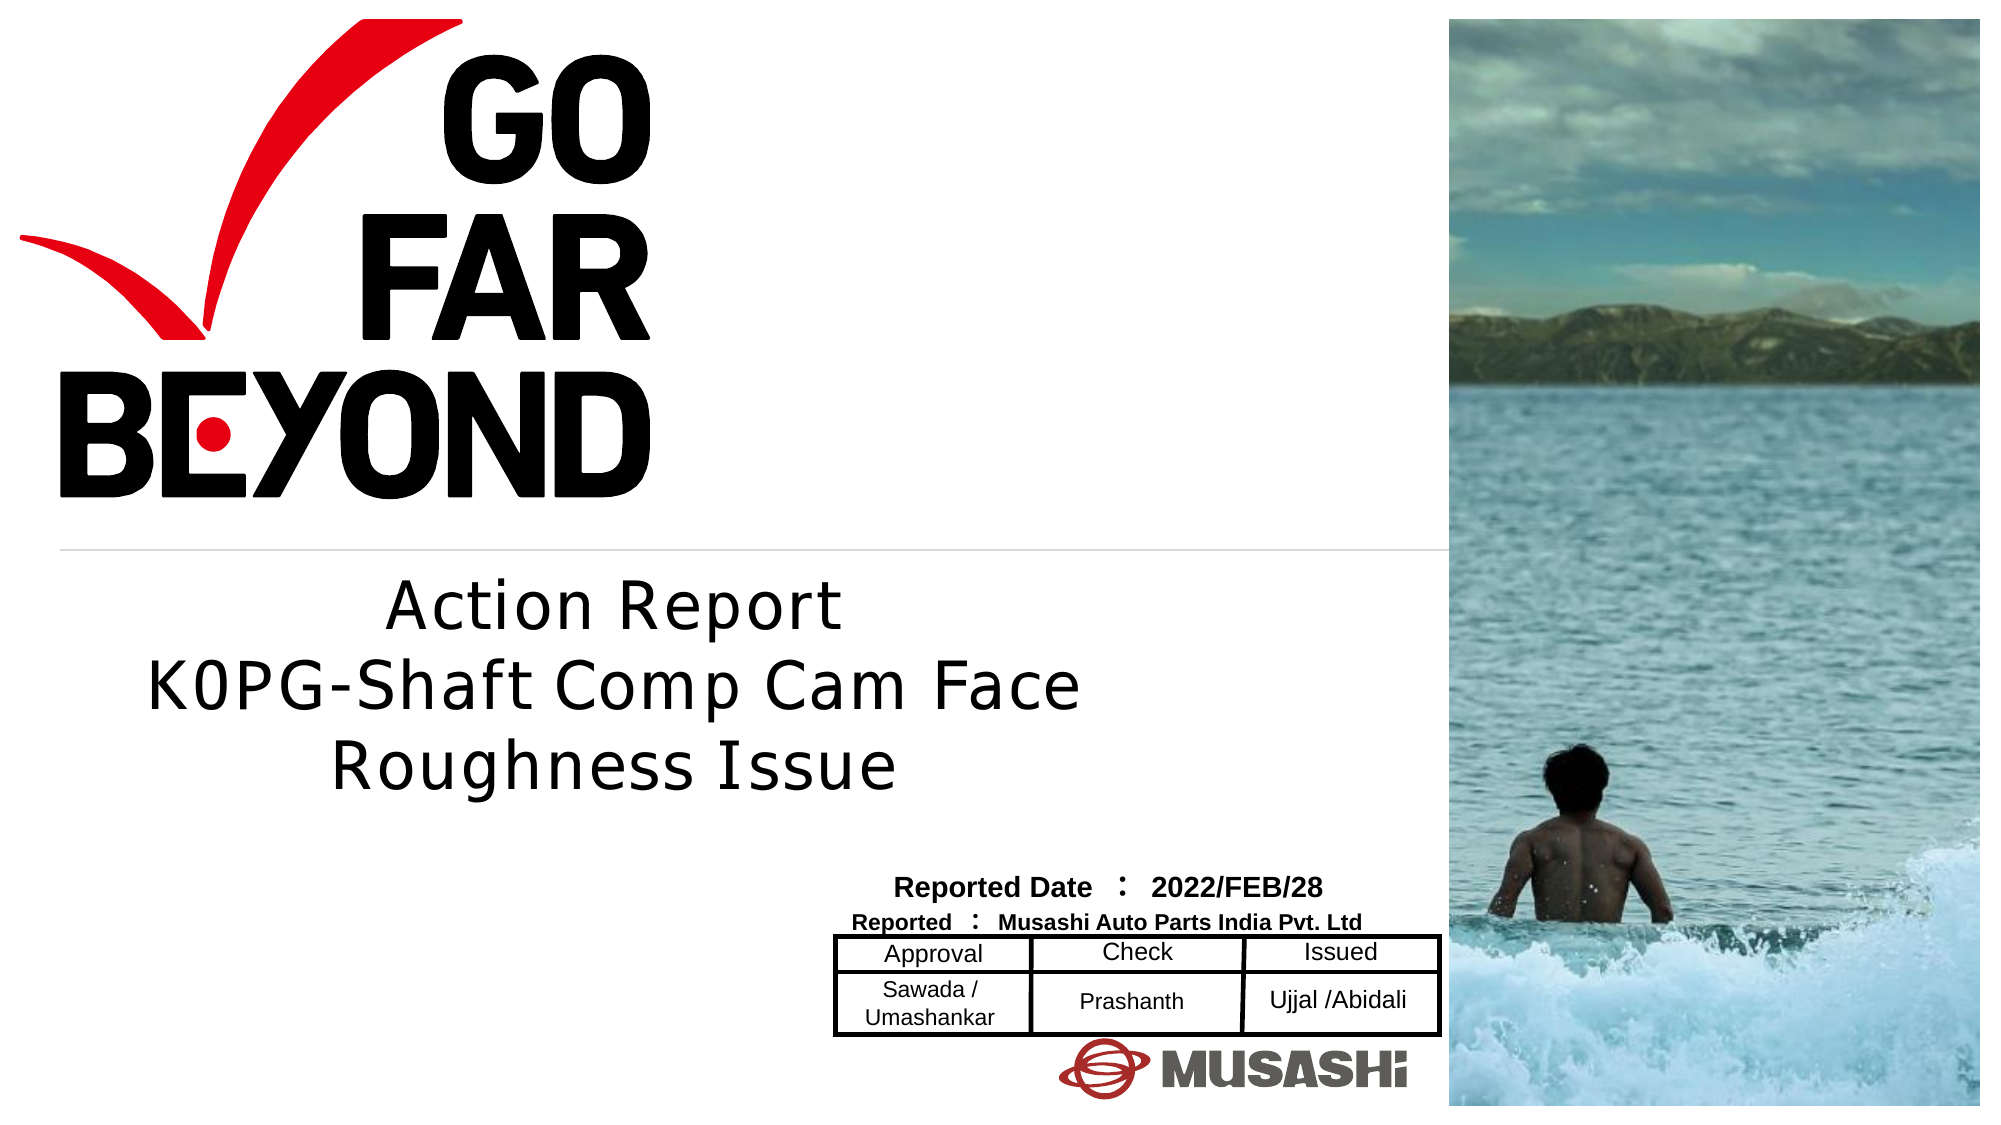

Action Report
K0PG-Shaft Comp Cam Face Roughness Issue
Reported Date ： 2022/FEB/28
Reported ： Musashi Auto Parts India Pvt. Ltd
Check
Issued
Approval

Ujjal /Abidali
Prashanth
Sawada / Umashankar